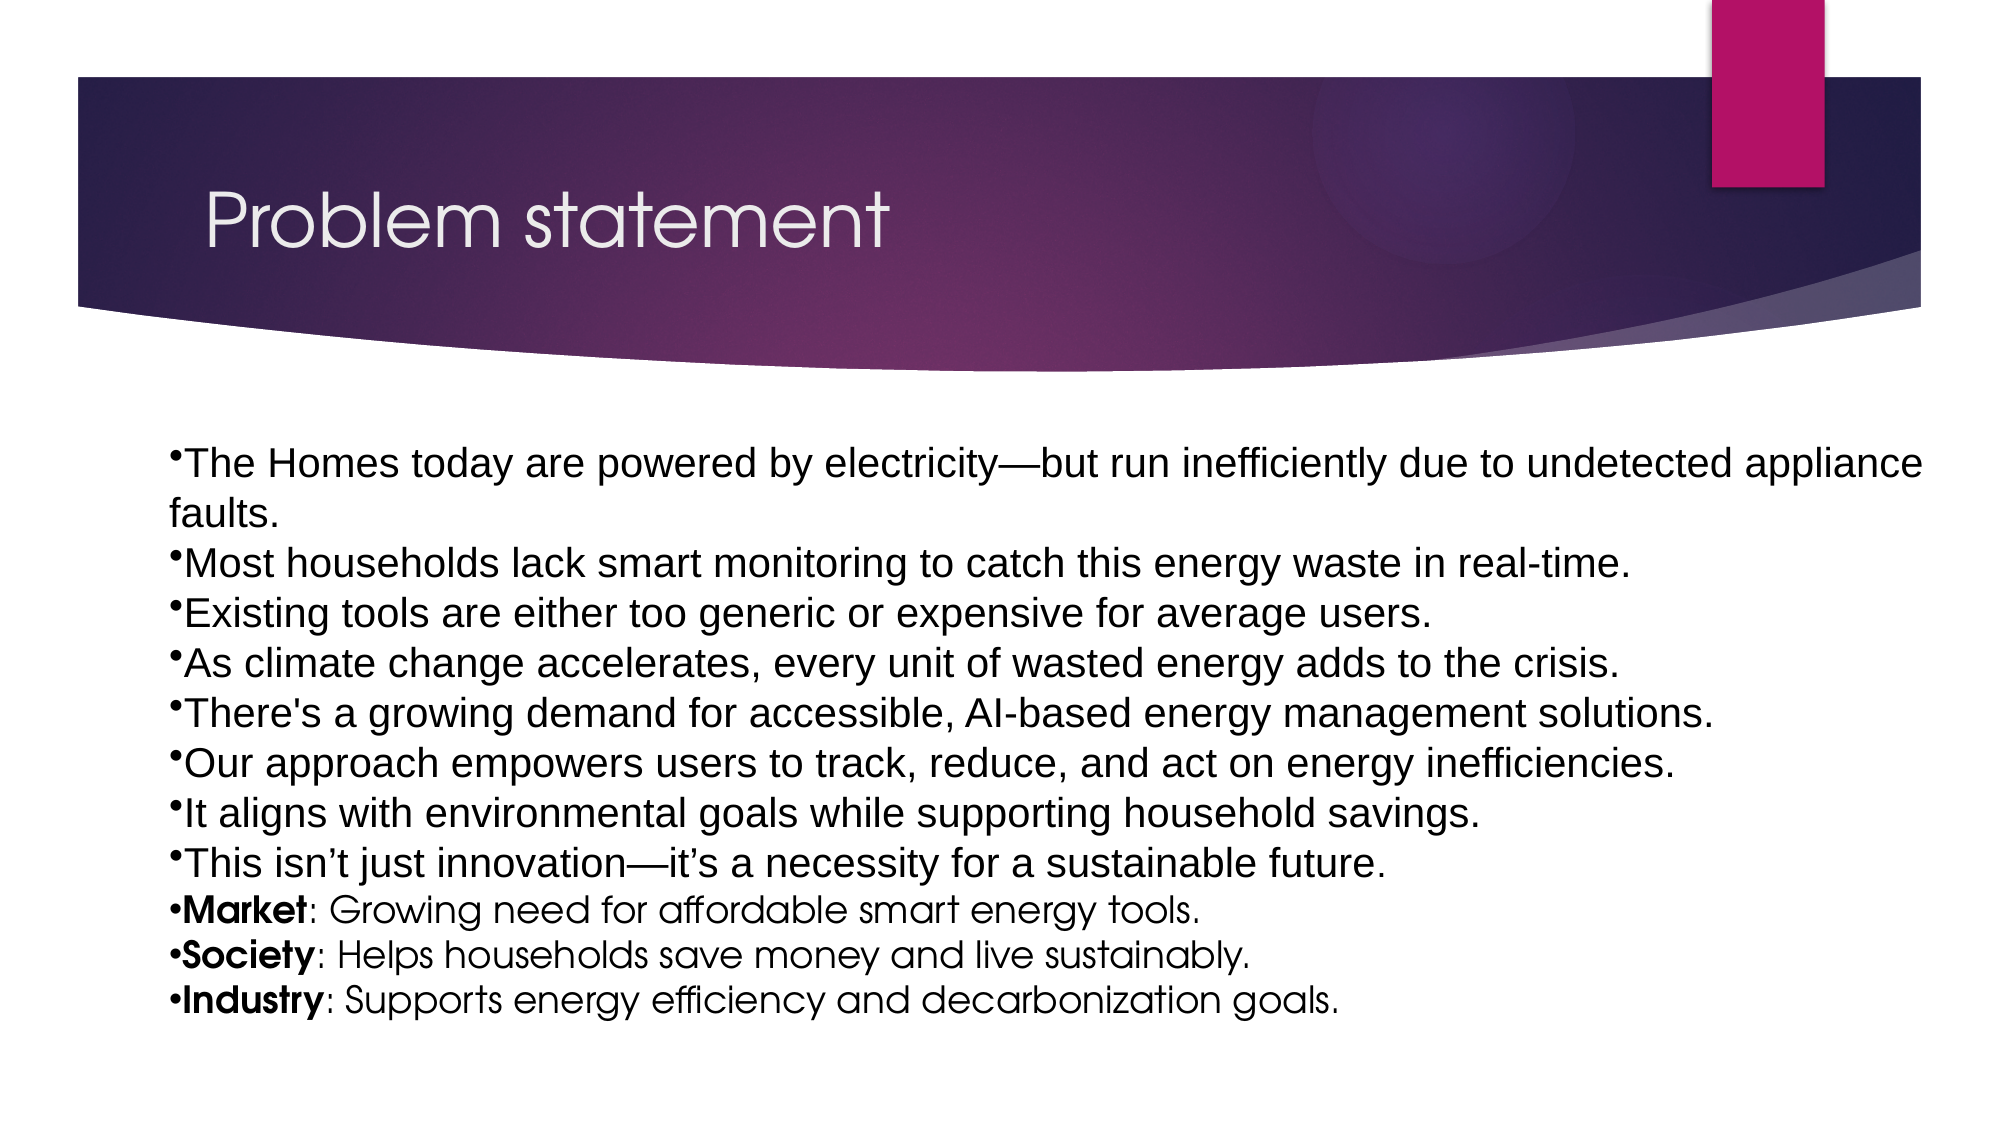

# Problem statement

The Homes today are powered by electricity—but run inefficiently due to undetected appliance faults.
Most households lack smart monitoring to catch this energy waste in real-time.
Existing tools are either too generic or expensive for average users.
As climate change accelerates, every unit of wasted energy adds to the crisis.
There's a growing demand for accessible, AI-based energy management solutions.
Our approach empowers users to track, reduce, and act on energy inefficiencies.
It aligns with environmental goals while supporting household savings.
This isn’t just innovation—it’s a necessity for a sustainable future.
Market: Growing need for affordable smart energy tools.
Society: Helps households save money and live sustainably.
Industry: Supports energy efficiency and decarbonization goals.